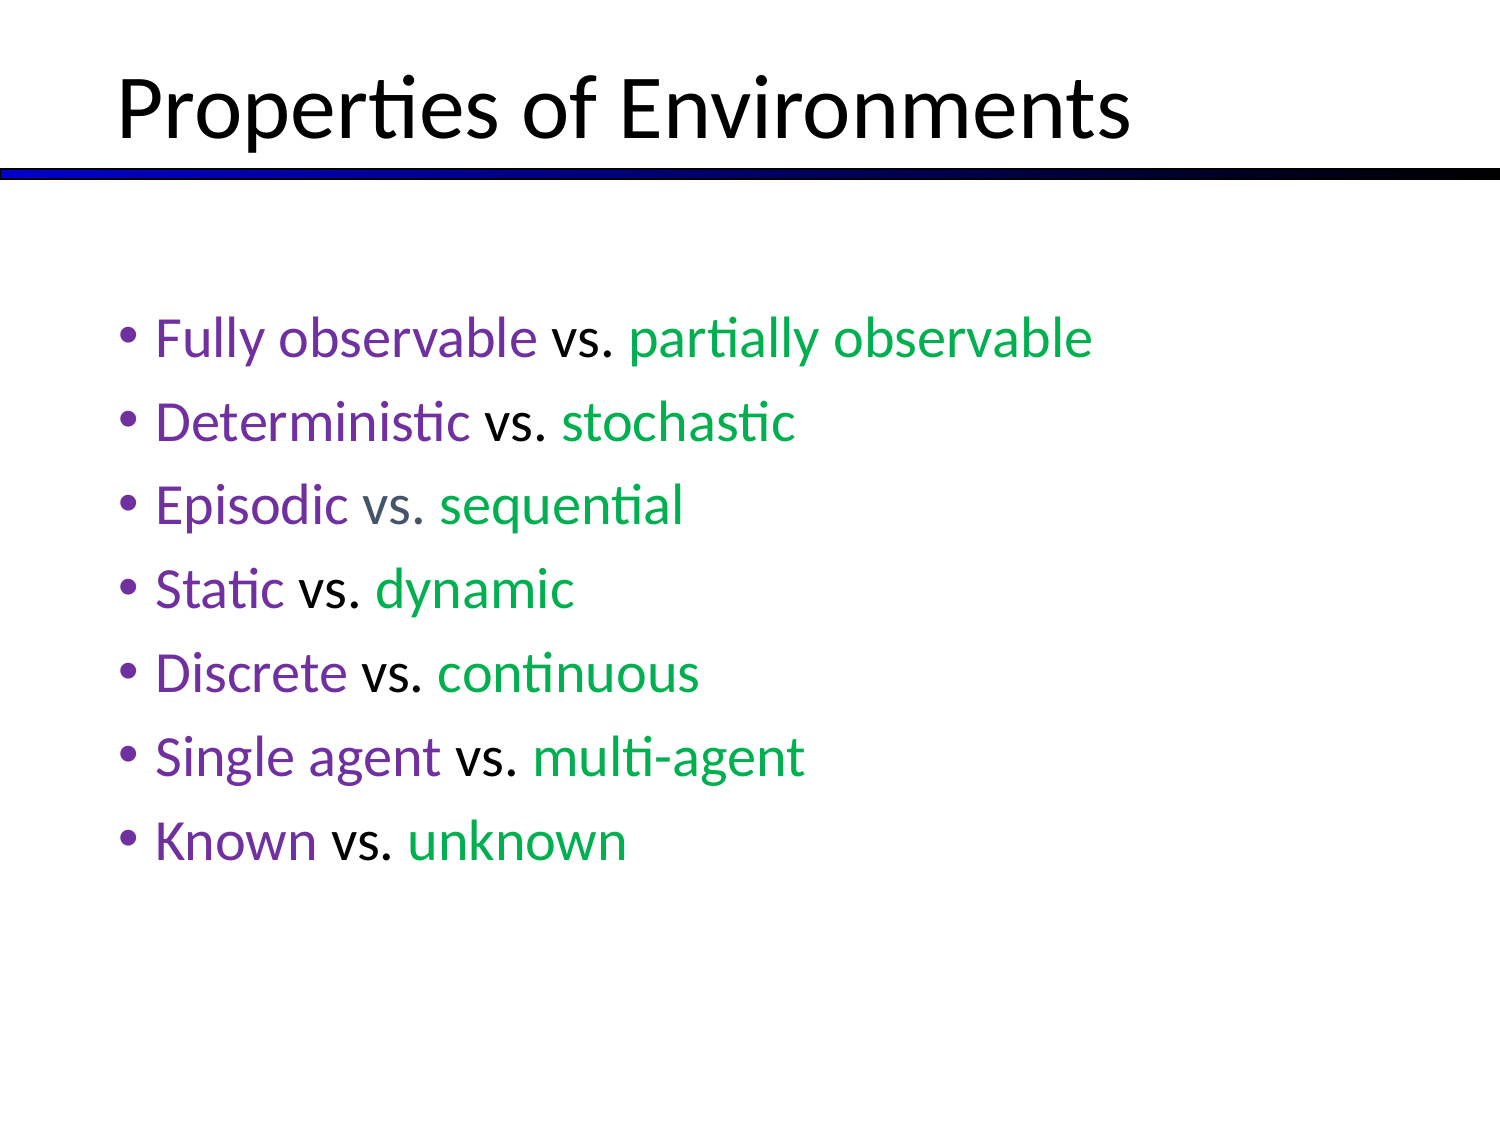

Properties of Environments
Fully observable vs. partially observable
Deterministic vs. stochastic
Episodic vs. sequential
Static vs. dynamic
Discrete vs. continuous
Single agent vs. multi-agent
Known vs. unknown